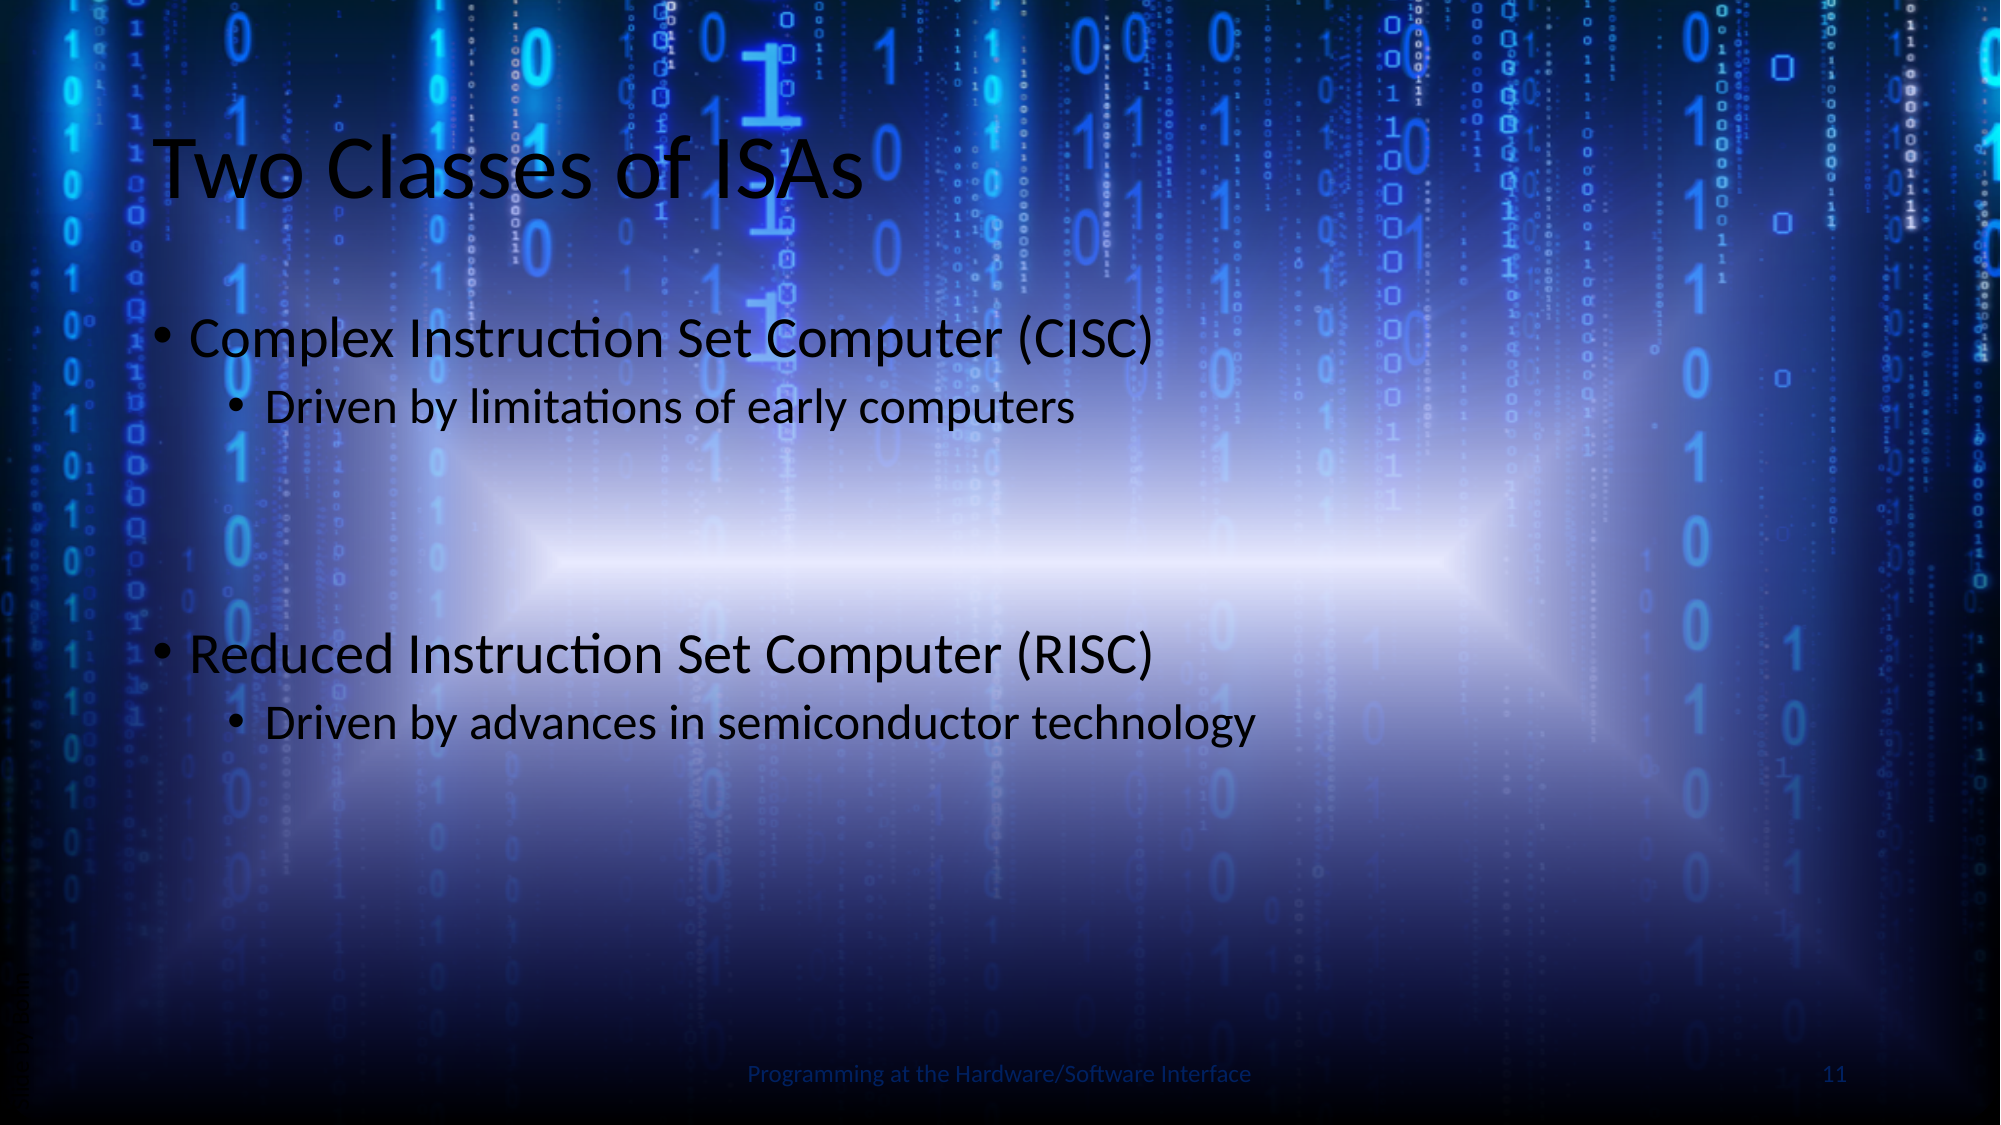

# Two Classes of ISAs
Complex Instruction Set Computer (CISC)
Driven by limitations of early computers

Reduced Instruction Set Computer (RISC)
Driven by advances in semiconductor technology
Slide by Bohn
Programming at the Hardware/Software Interface
11